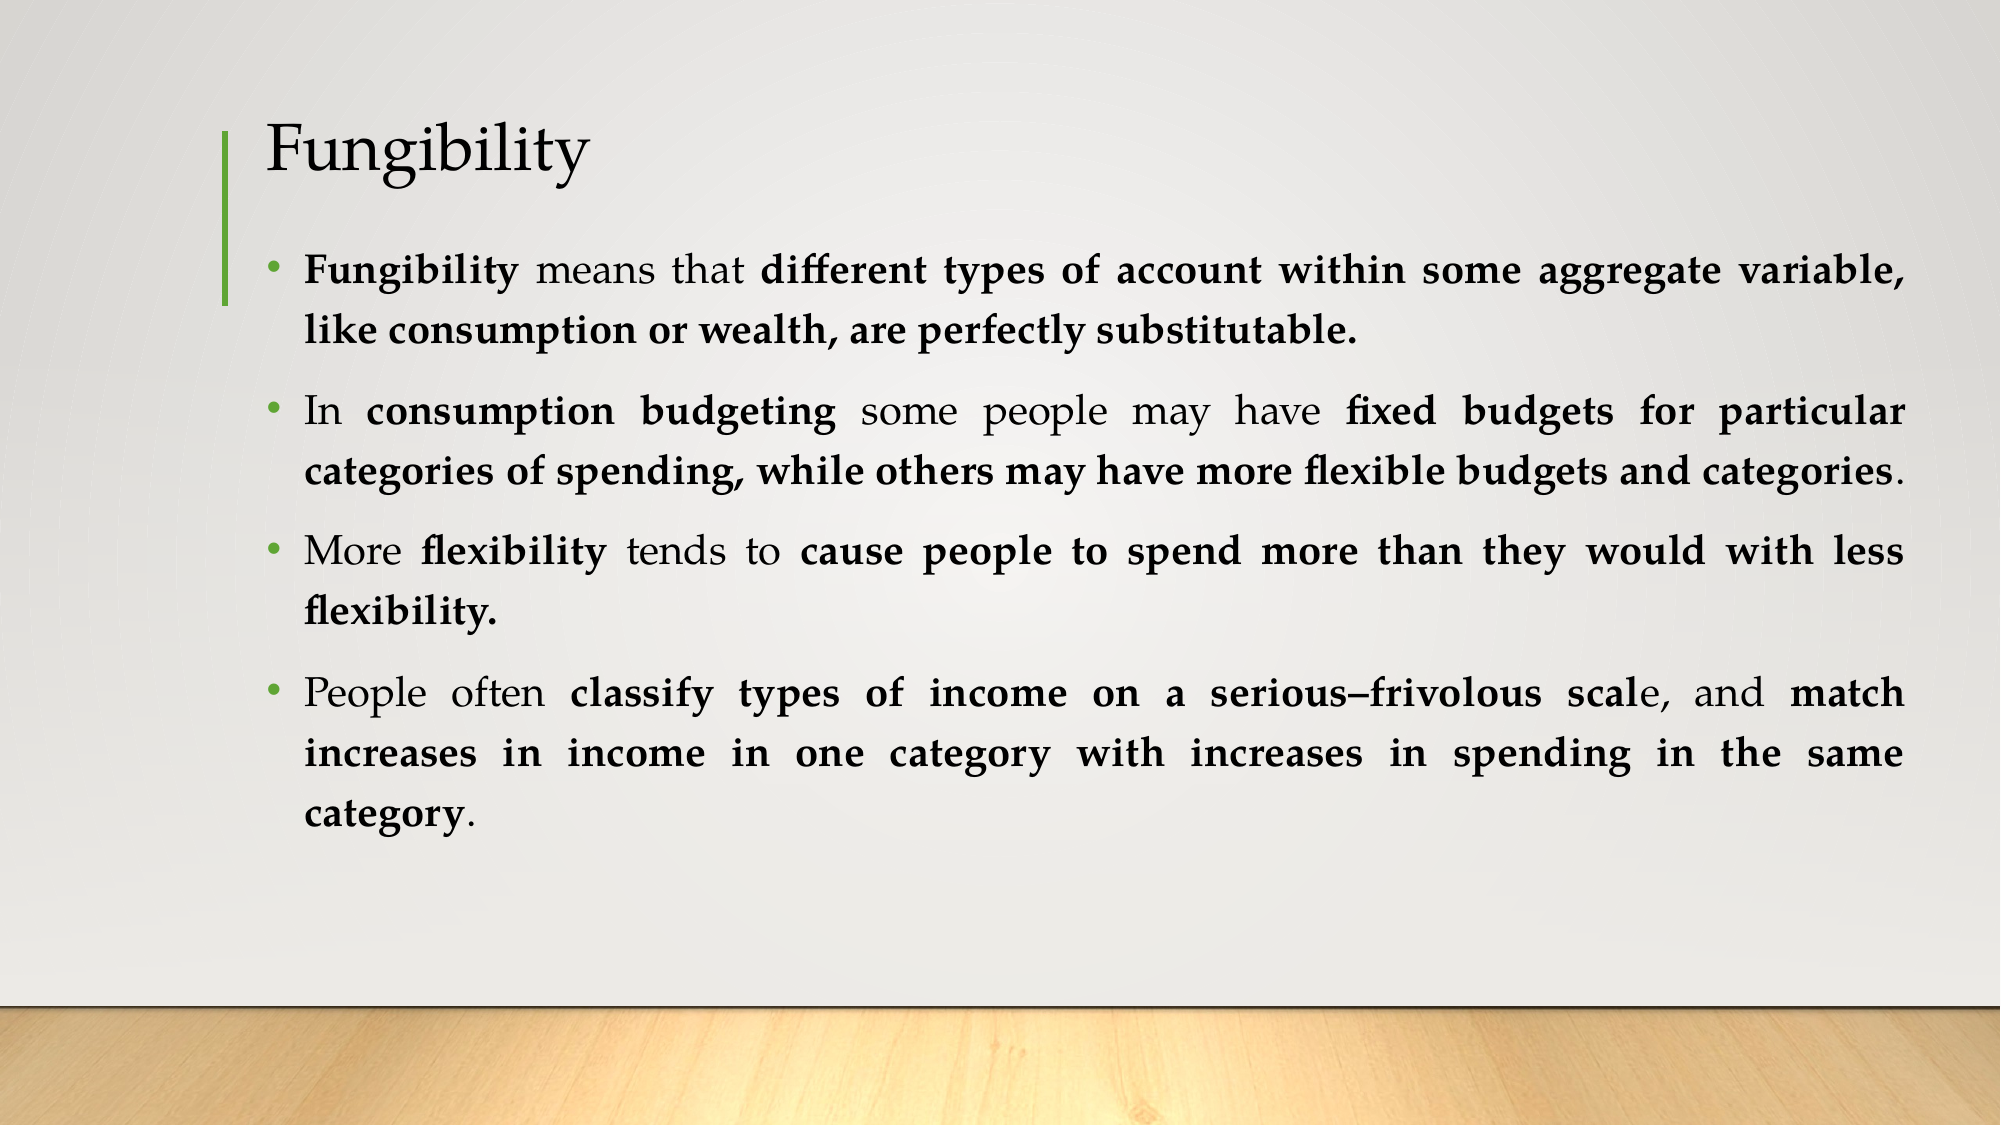

# Fungibility
Fungibility means that different types of account within some aggregate variable, like consumption or wealth, are perfectly substitutable.
In consumption budgeting some people may have fixed budgets for particular categories of spending, while others may have more flexible budgets and categories.
More flexibility tends to cause people to spend more than they would with less flexibility.
People often classify types of income on a serious–frivolous scale, and match increases in income in one category with increases in spending in the same category.